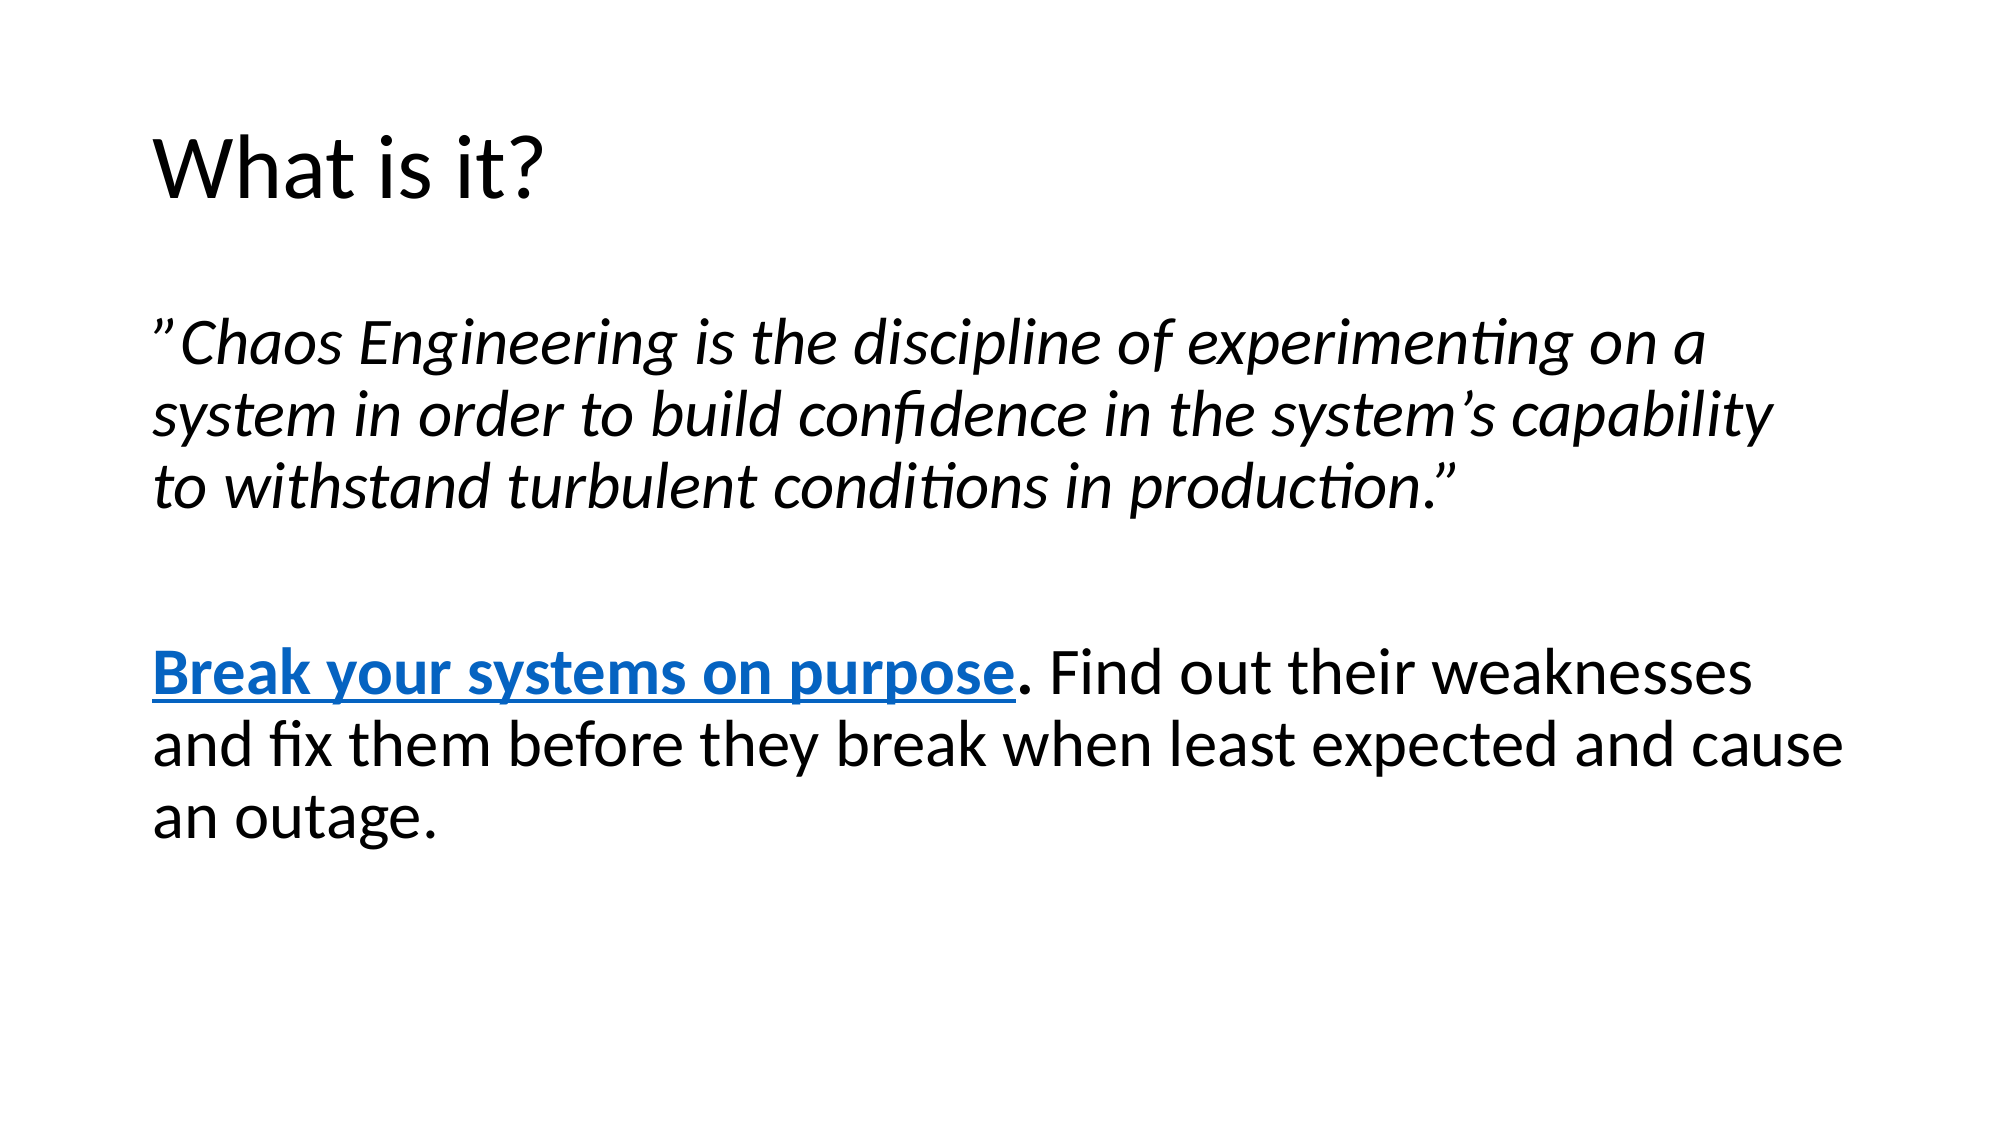

# What is it?
”Chaos Engineering is the discipline of experimenting on a system in order to build confidence in the system’s capability
to withstand turbulent conditions in production.”

Break your systems on purpose. Find out their weaknesses and fix them before they break when least expected and cause an outage.